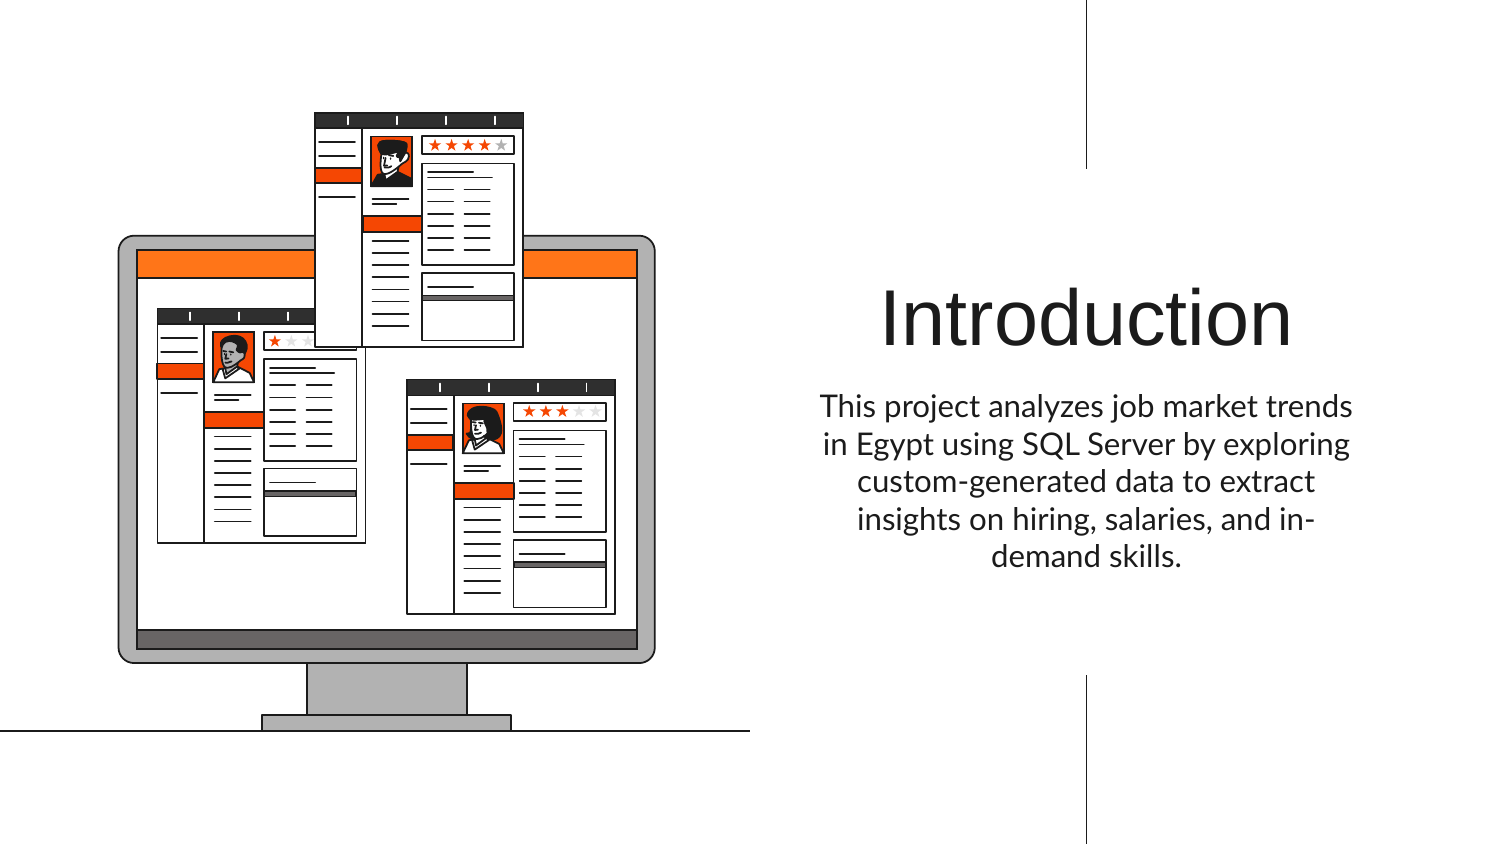

# Introduction
This project analyzes job market trends in Egypt using SQL Server by exploring custom-generated data to extract insights on hiring, salaries, and in-demand skills.